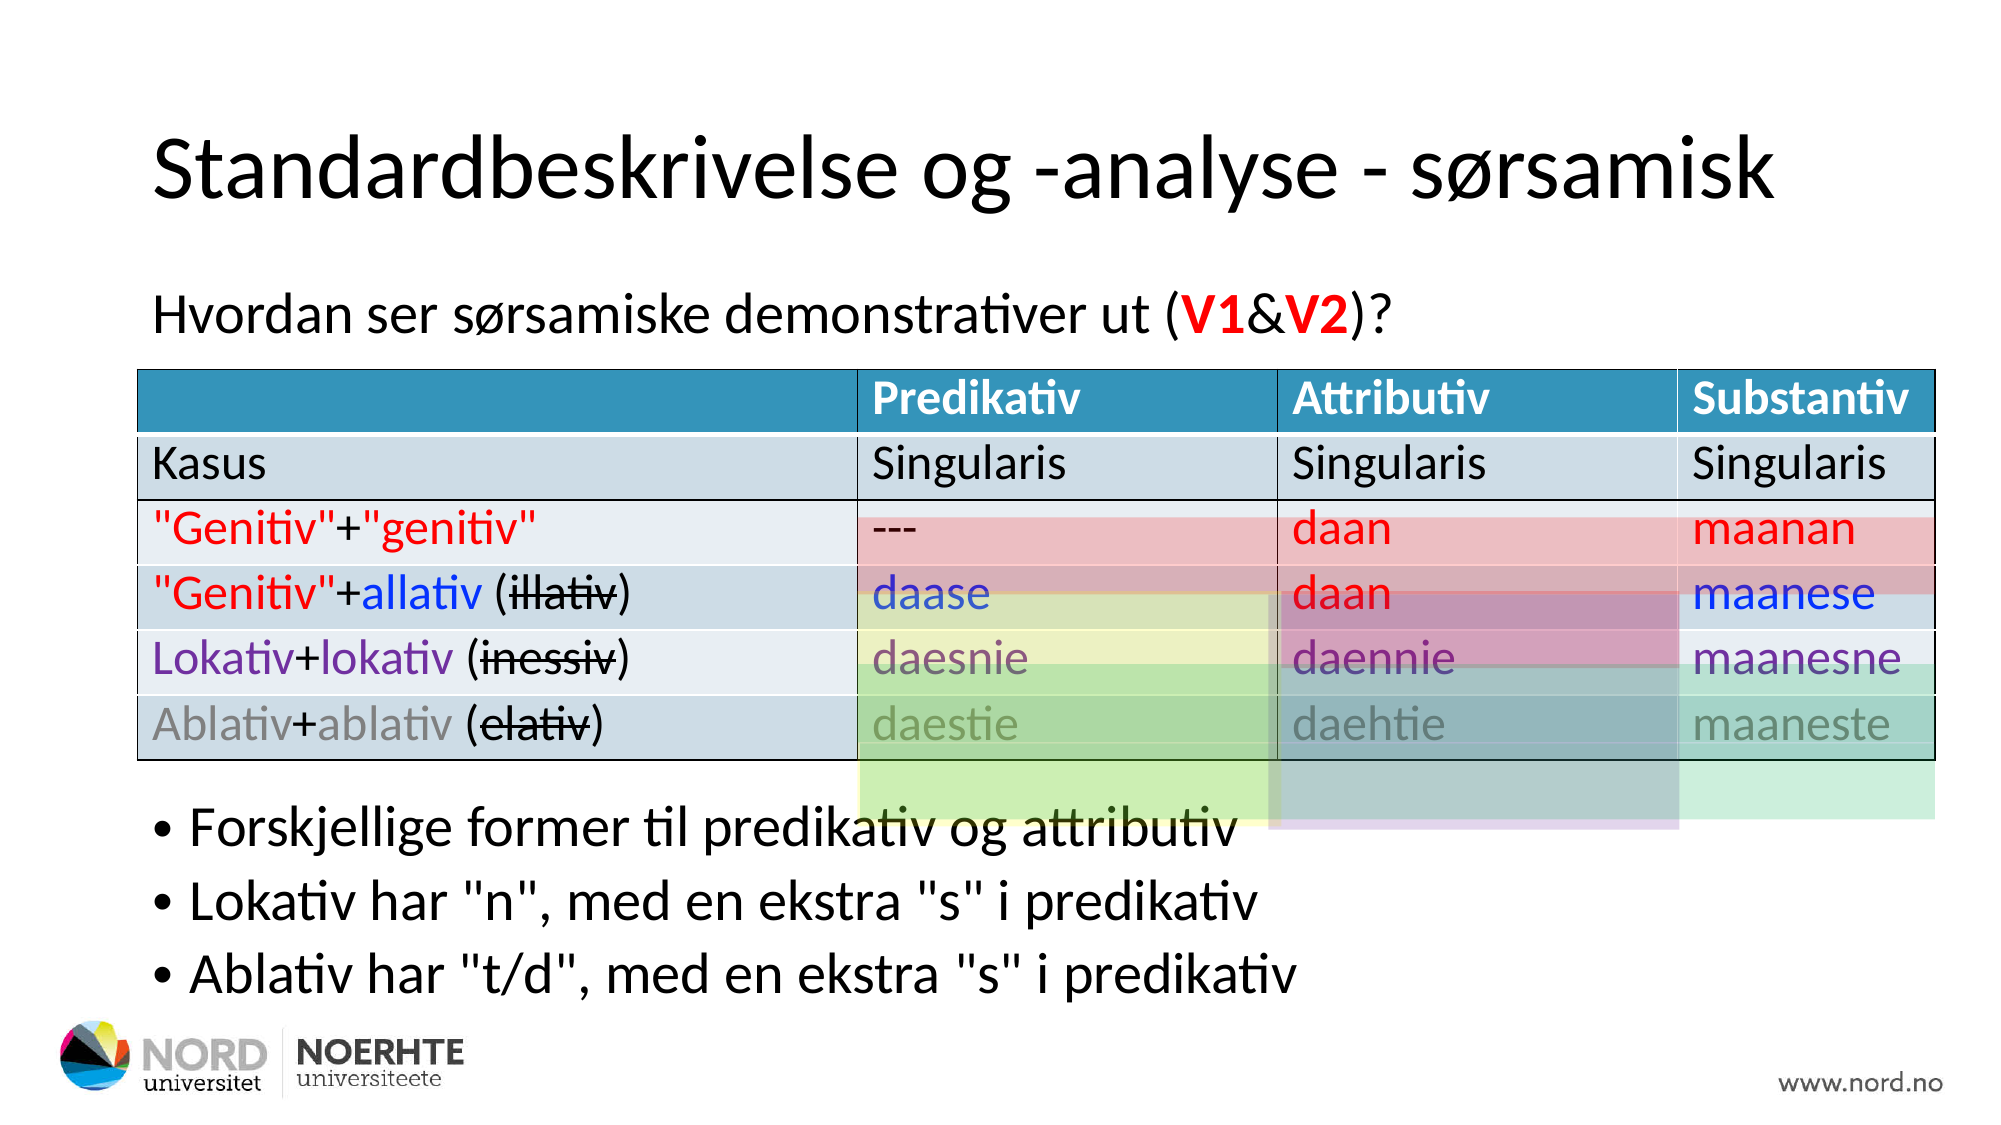

# Standardbeskrivelse og -analyse - sørsamisk
Hvordan ser sørsamiske demonstrativer ut (V1&V2)?

Forskjellige former til predikativ og attributiv
Lokativ har "n", med en ekstra "s" i predikativ
Ablativ har "t/d", med en ekstra "s" i predikativ
|  | Predikativ |  | Attributiv | Substantiv |
| --- | --- | --- | --- | --- |
| Kasus | Singularis |  | Singularis | Singularis |
| "Genitiv"+"genitiv" | --- |  | daan | maanan |
| "Genitiv"+allativ (illativ) | daase |  | daan | maanese |
| Lokativ+lokativ (inessiv) | daesnie |  | daennie | maanesne |
| Ablativ+ablativ (elativ) | daestie |  | daehtie | maaneste |